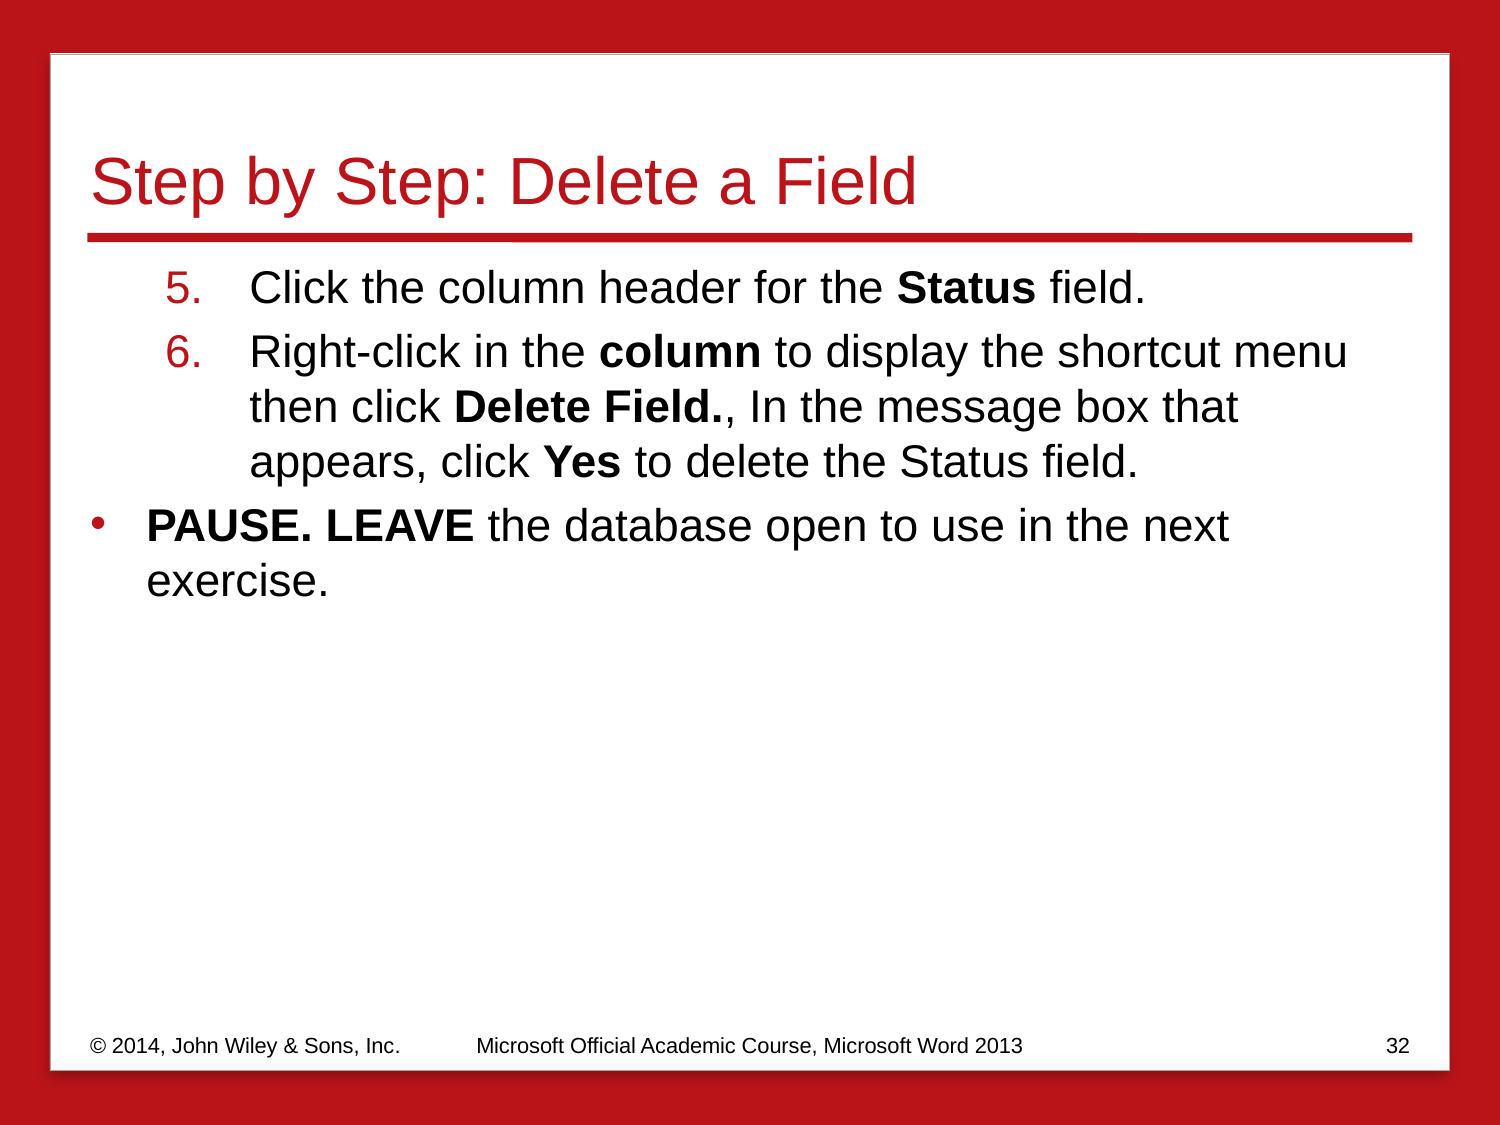

# Step by Step: Delete a Field
Click the column header for the Status field.
Right-click in the column to display the shortcut menu then click Delete Field., In the message box that appears, click Yes to delete the Status field.
PAUSE. LEAVE the database open to use in the next exercise.
© 2014, John Wiley & Sons, Inc.
Microsoft Official Academic Course, Microsoft Word 2013
32